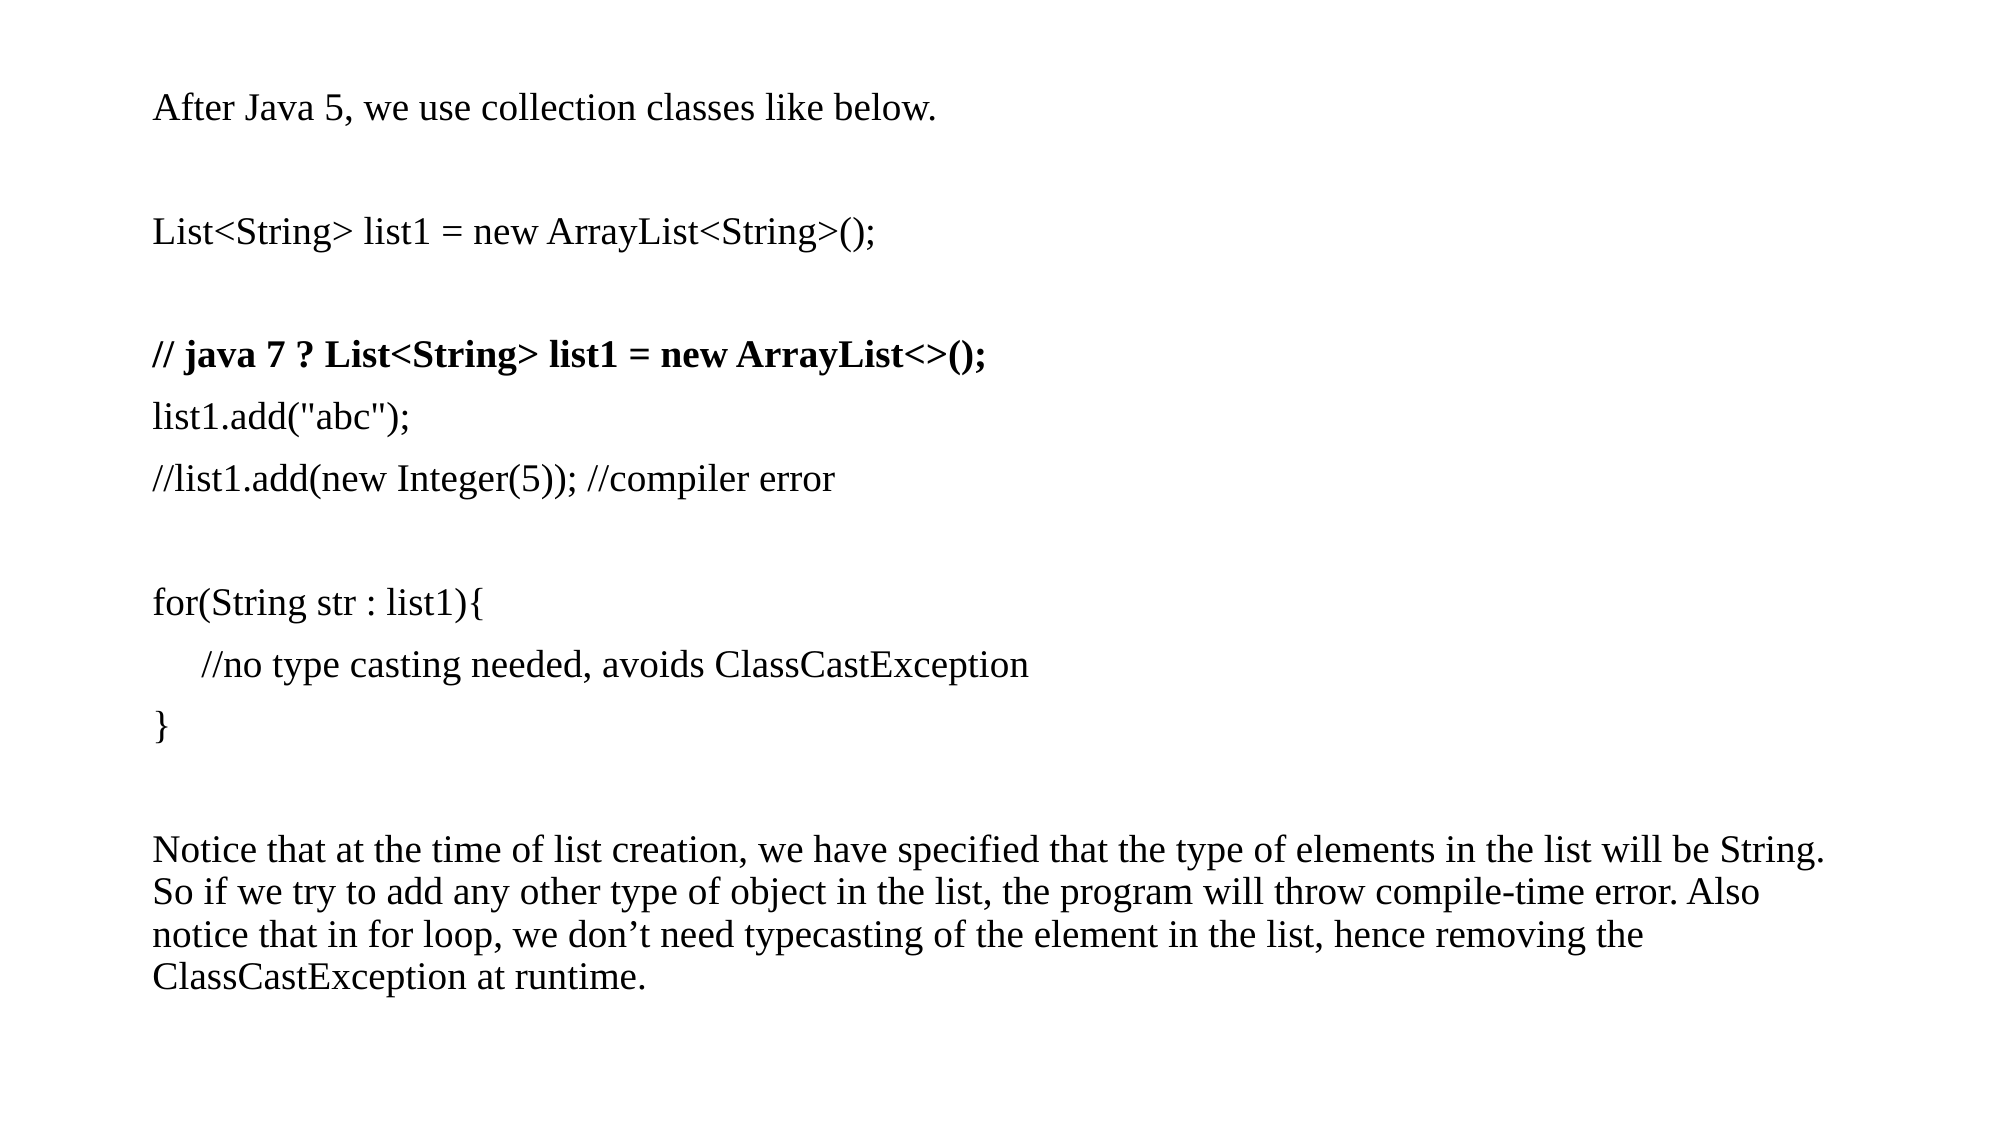

After Java 5, we use collection classes like below.

List<String> list1 = new ArrayList<String>();

// java 7 ? List<String> list1 = new ArrayList<>();
list1.add("abc");
//list1.add(new Integer(5)); //compiler error

for(String str : list1){
     //no type casting needed, avoids ClassCastException
}

Notice that at the time of list creation, we have specified that the type of elements in the list will be String. So if we try to add any other type of object in the list, the program will throw compile-time error. Also notice that in for loop, we don’t need typecasting of the element in the list, hence removing the ClassCastException at runtime.